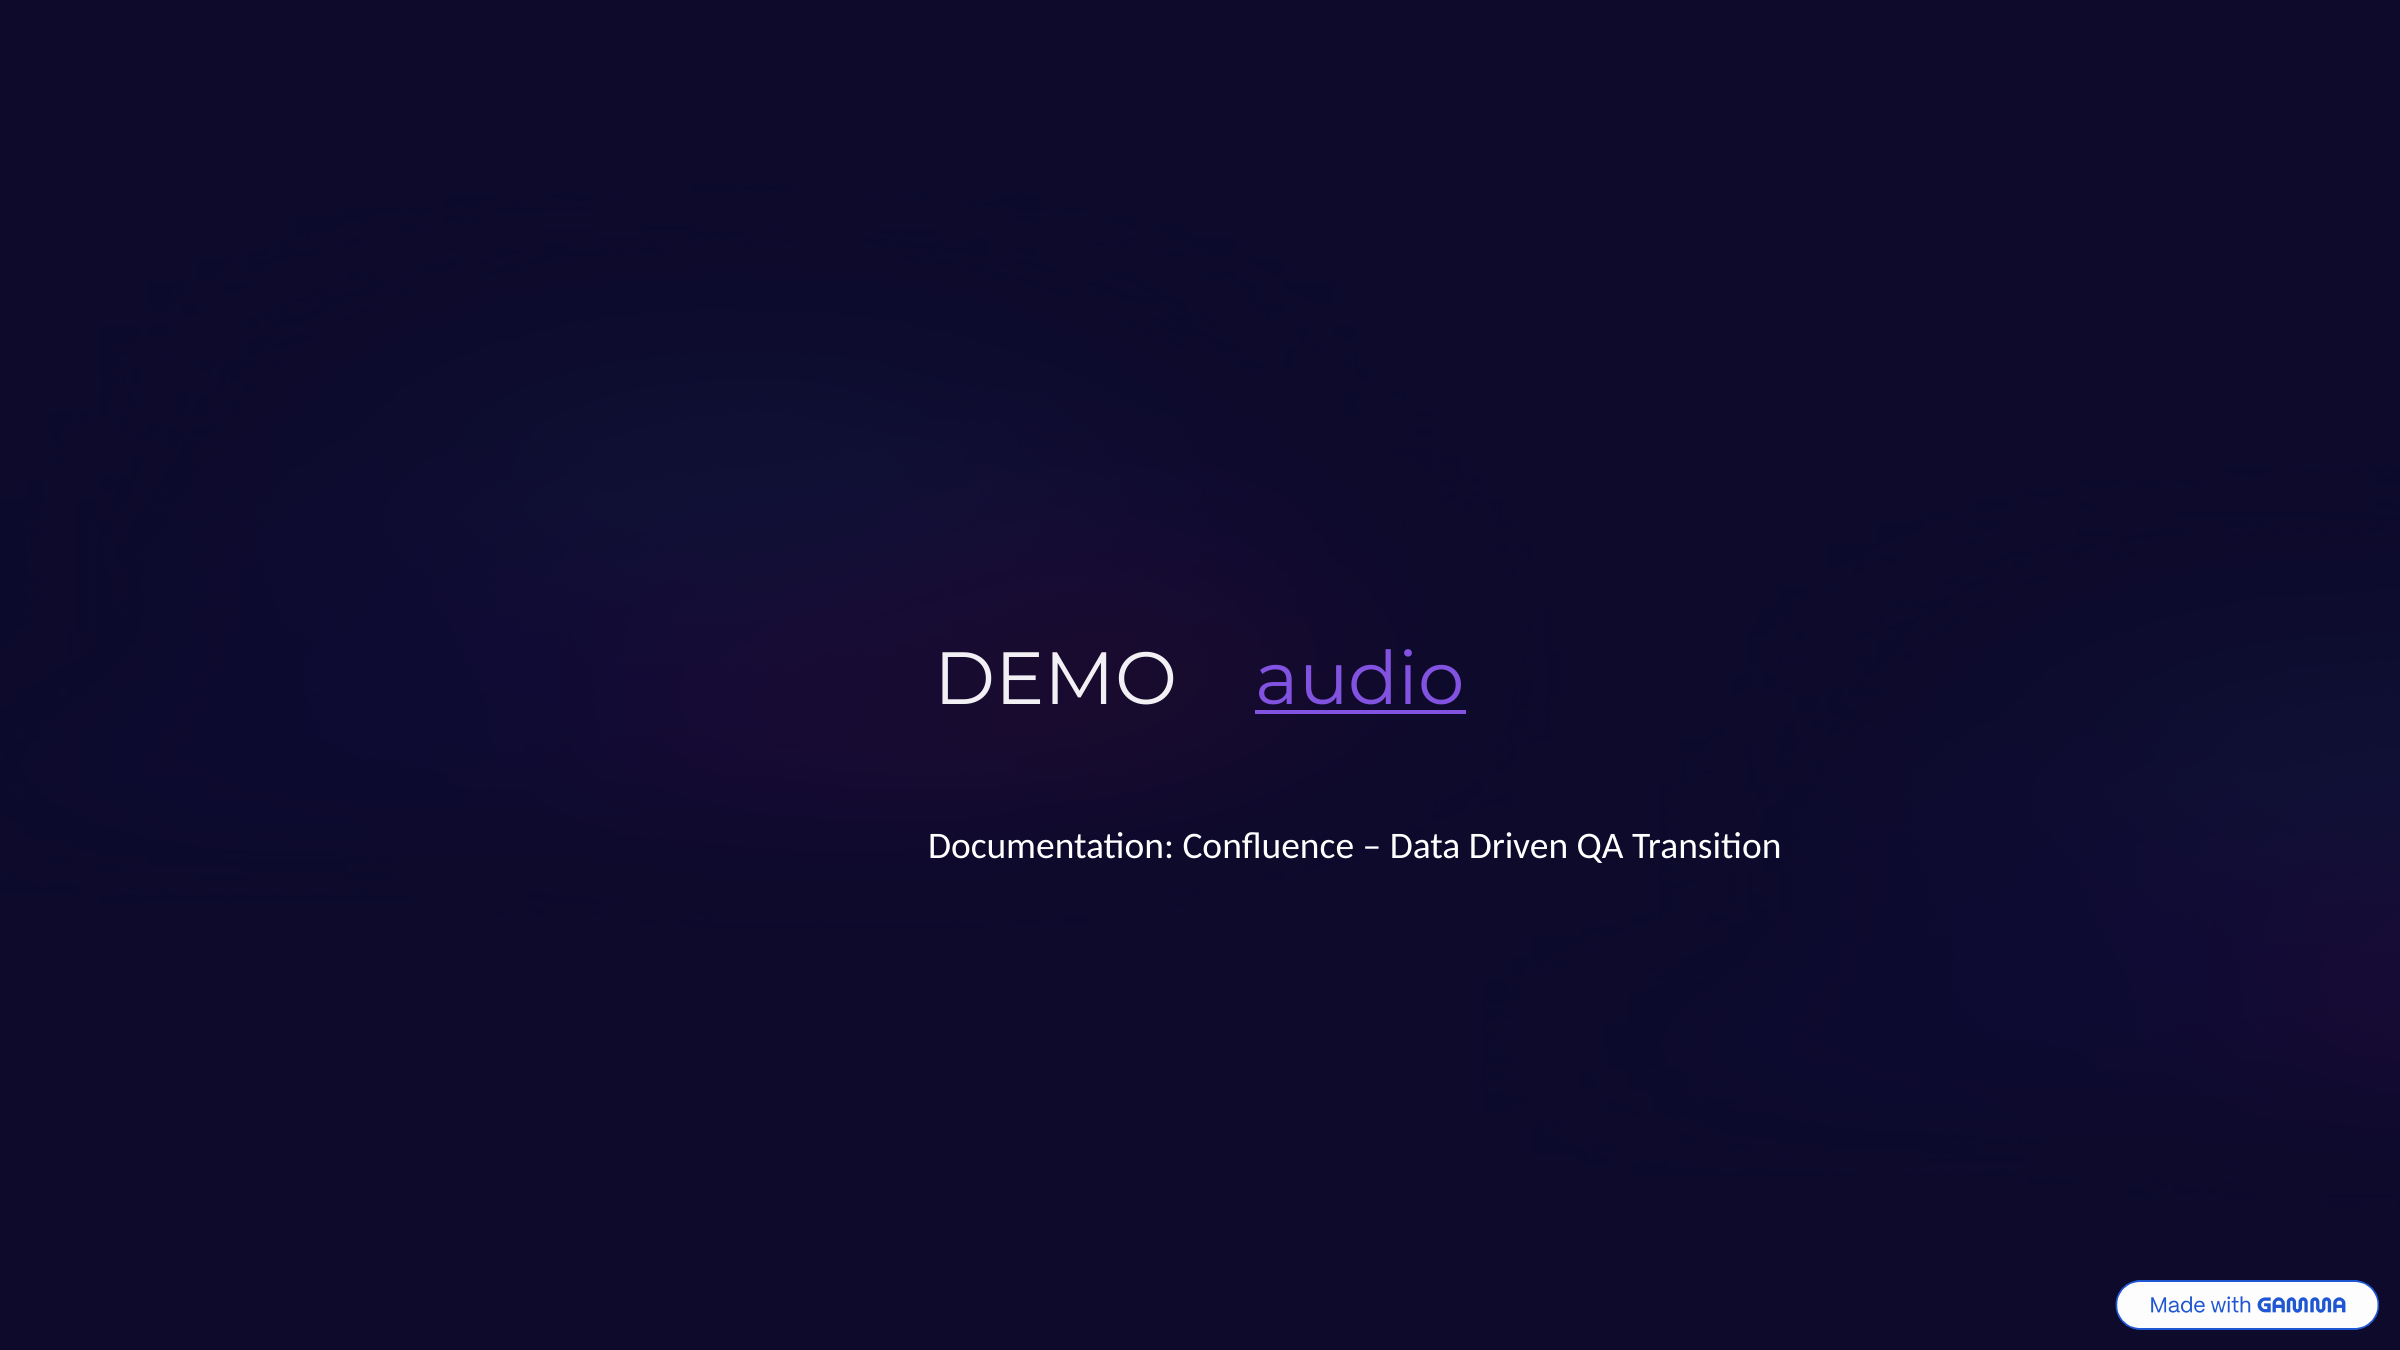

DEMO    audio
Documentation: Confluence – Data Driven QA Transition